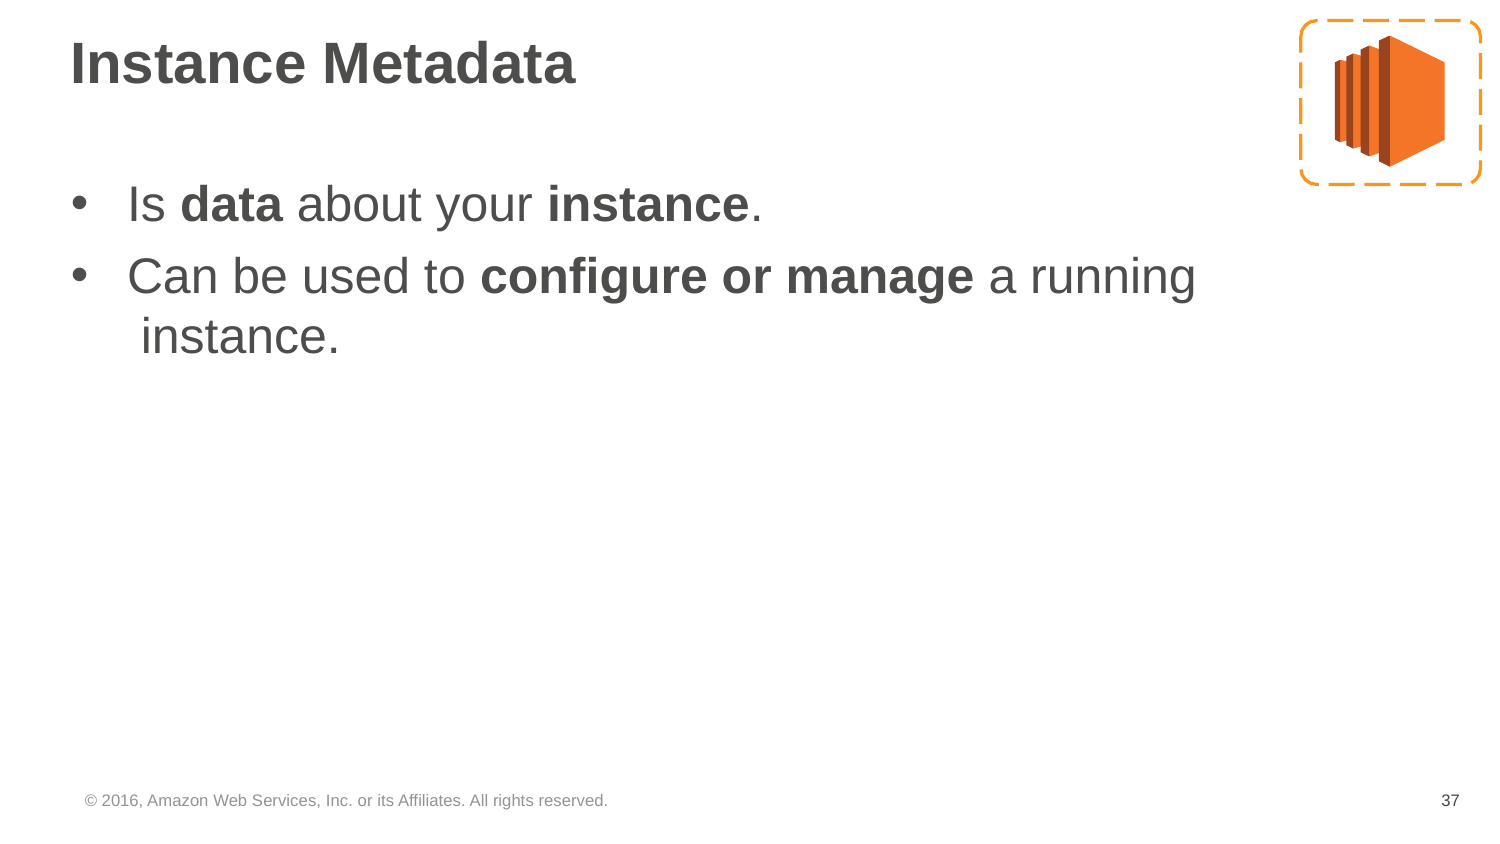

# Instance Metadata
Is data about your instance.
Can be used to configure or manage a running  instance.
© 2016, Amazon Web Services, Inc. or its Affiliates. All rights reserved.
37